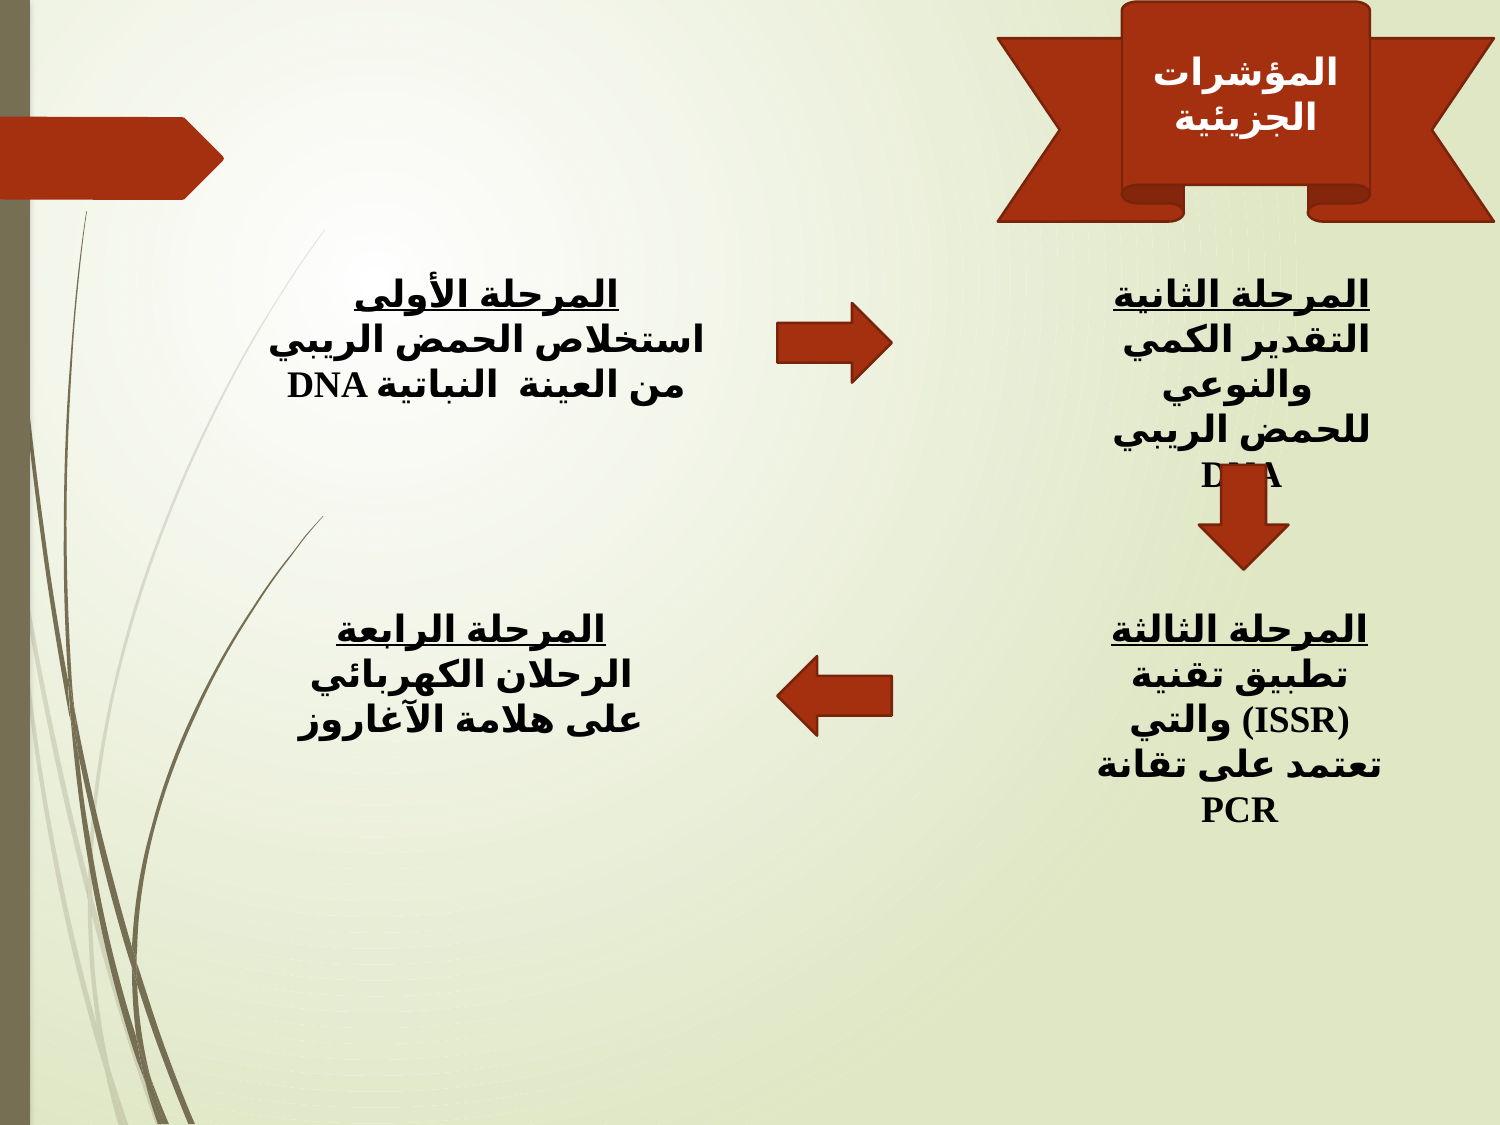

المؤشرات الجزيئية
المرحلة الأولى
استخلاص الحمض الريبي
DNA من العينة  النباتية
المرحلة الثانية
 التقدير الكمي والنوعي
للحمض الريبي DNA

المرحلة الرابعة
الرحلان الكهربائي على هلامة الآغاروز
المرحلة الثالثة
تطبيق تقنية (ISSR) والتي تعتمد على تقانة PCR